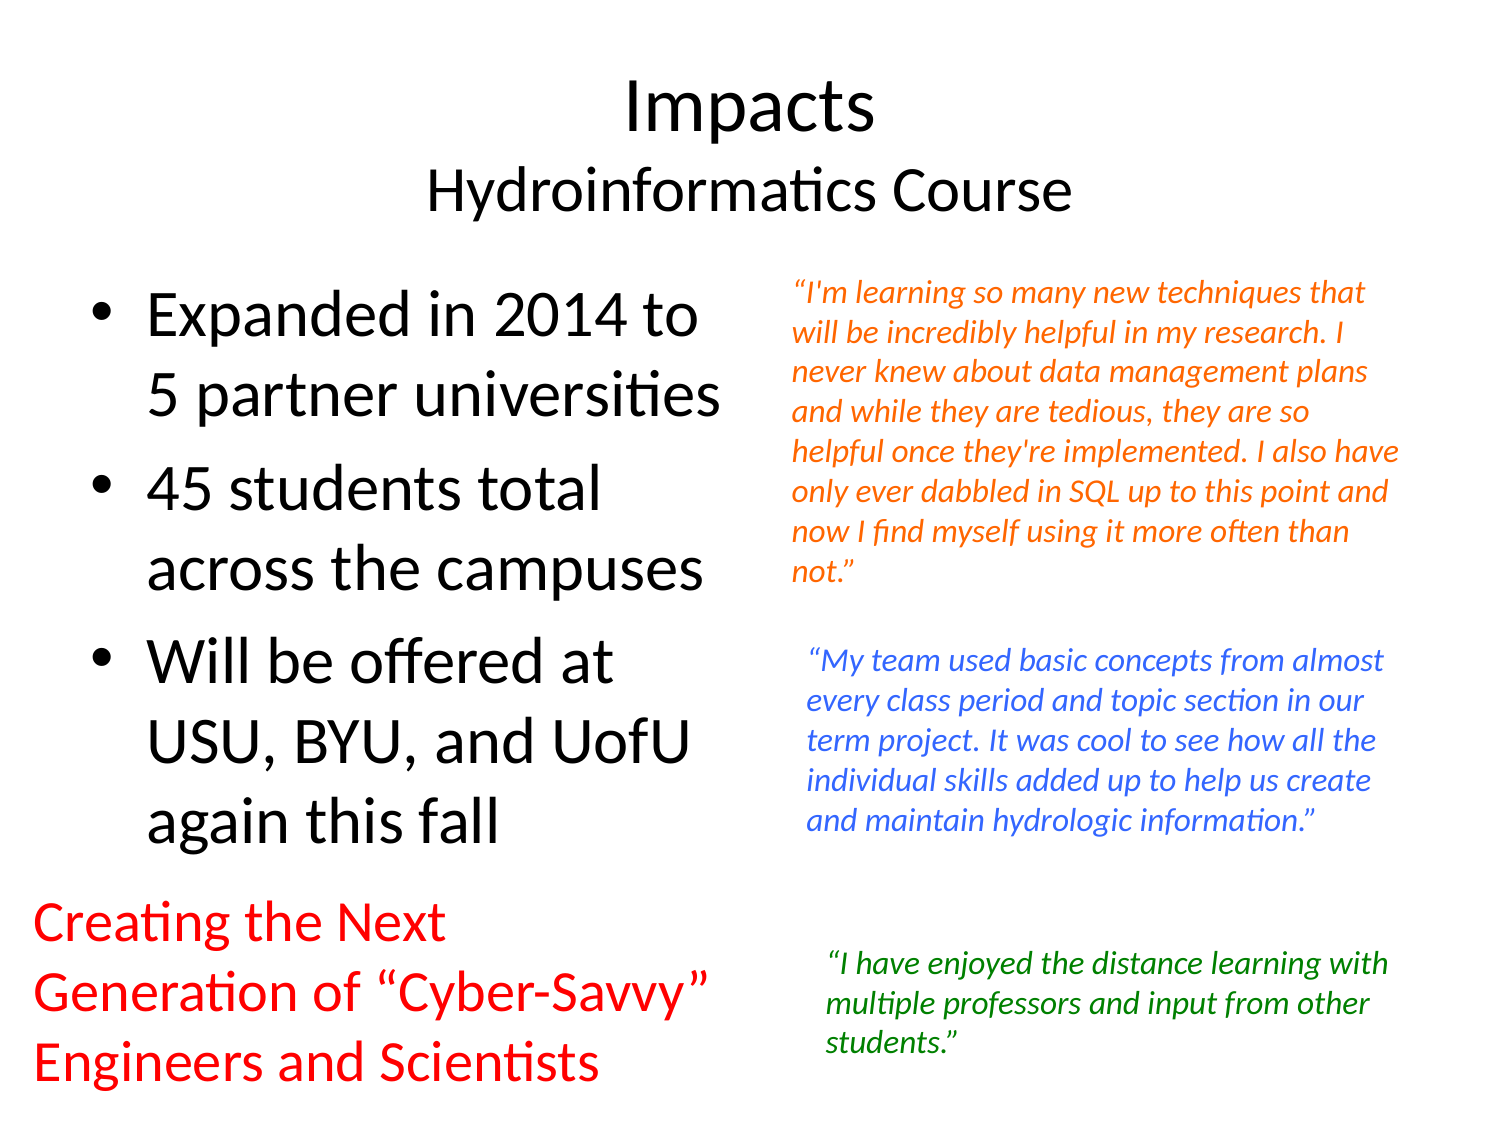

# Impacts Hydroinformatics Course
Expanded in 2014 to 5 partner universities
45 students total across the campuses
Will be offered at USU, BYU, and UofU again this fall
“I'm learning so many new techniques that will be incredibly helpful in my research. I never knew about data management plans and while they are tedious, they are so helpful once they're implemented. I also have only ever dabbled in SQL up to this point and now I find myself using it more often than not.”
“My team used basic concepts from almost every class period and topic section in our term project. It was cool to see how all the individual skills added up to help us create and maintain hydrologic information.”
Creating the Next Generation of “Cyber-Savvy” Engineers and Scientists
“I have enjoyed the distance learning with multiple professors and input from other students.”